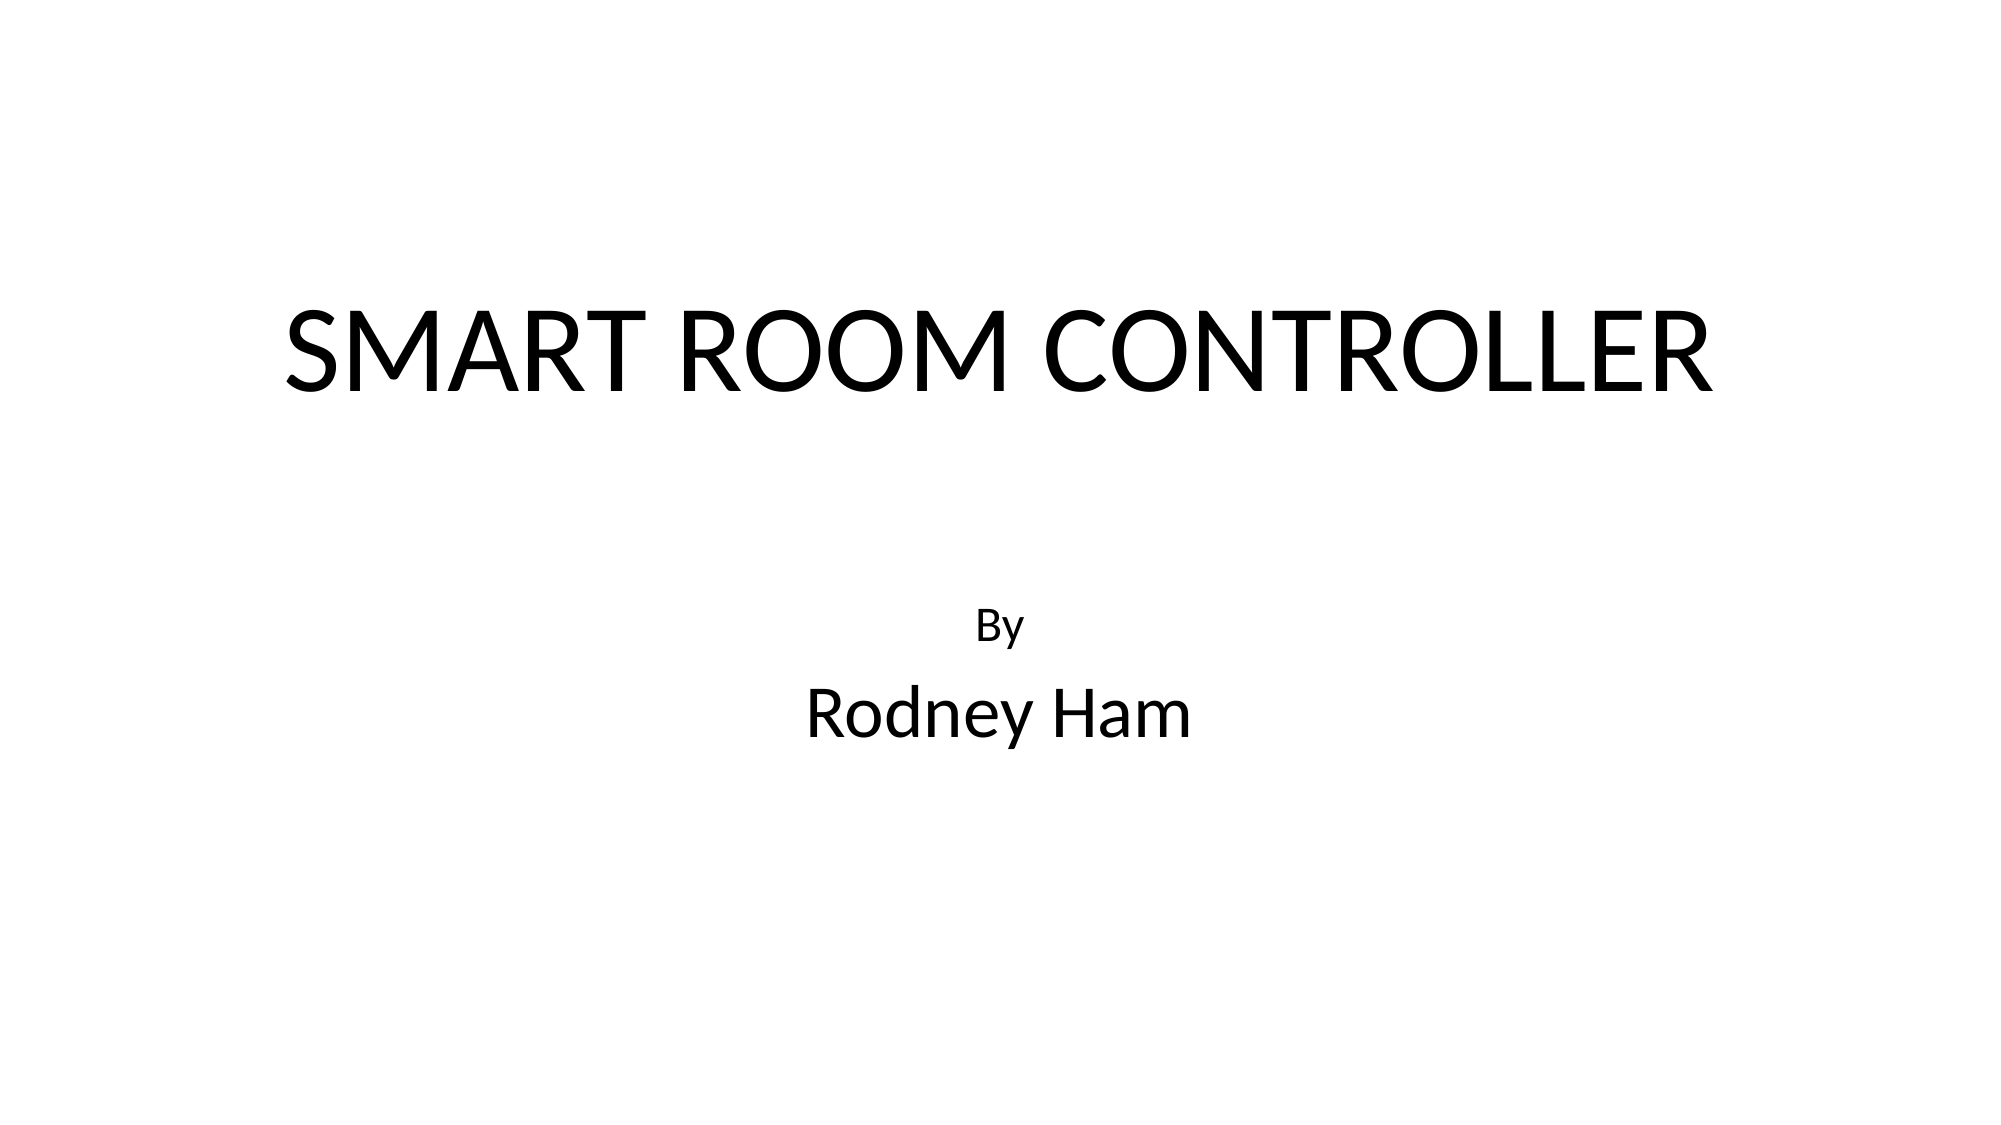

# SMART ROOM CONTROLLER
By
Rodney Ham